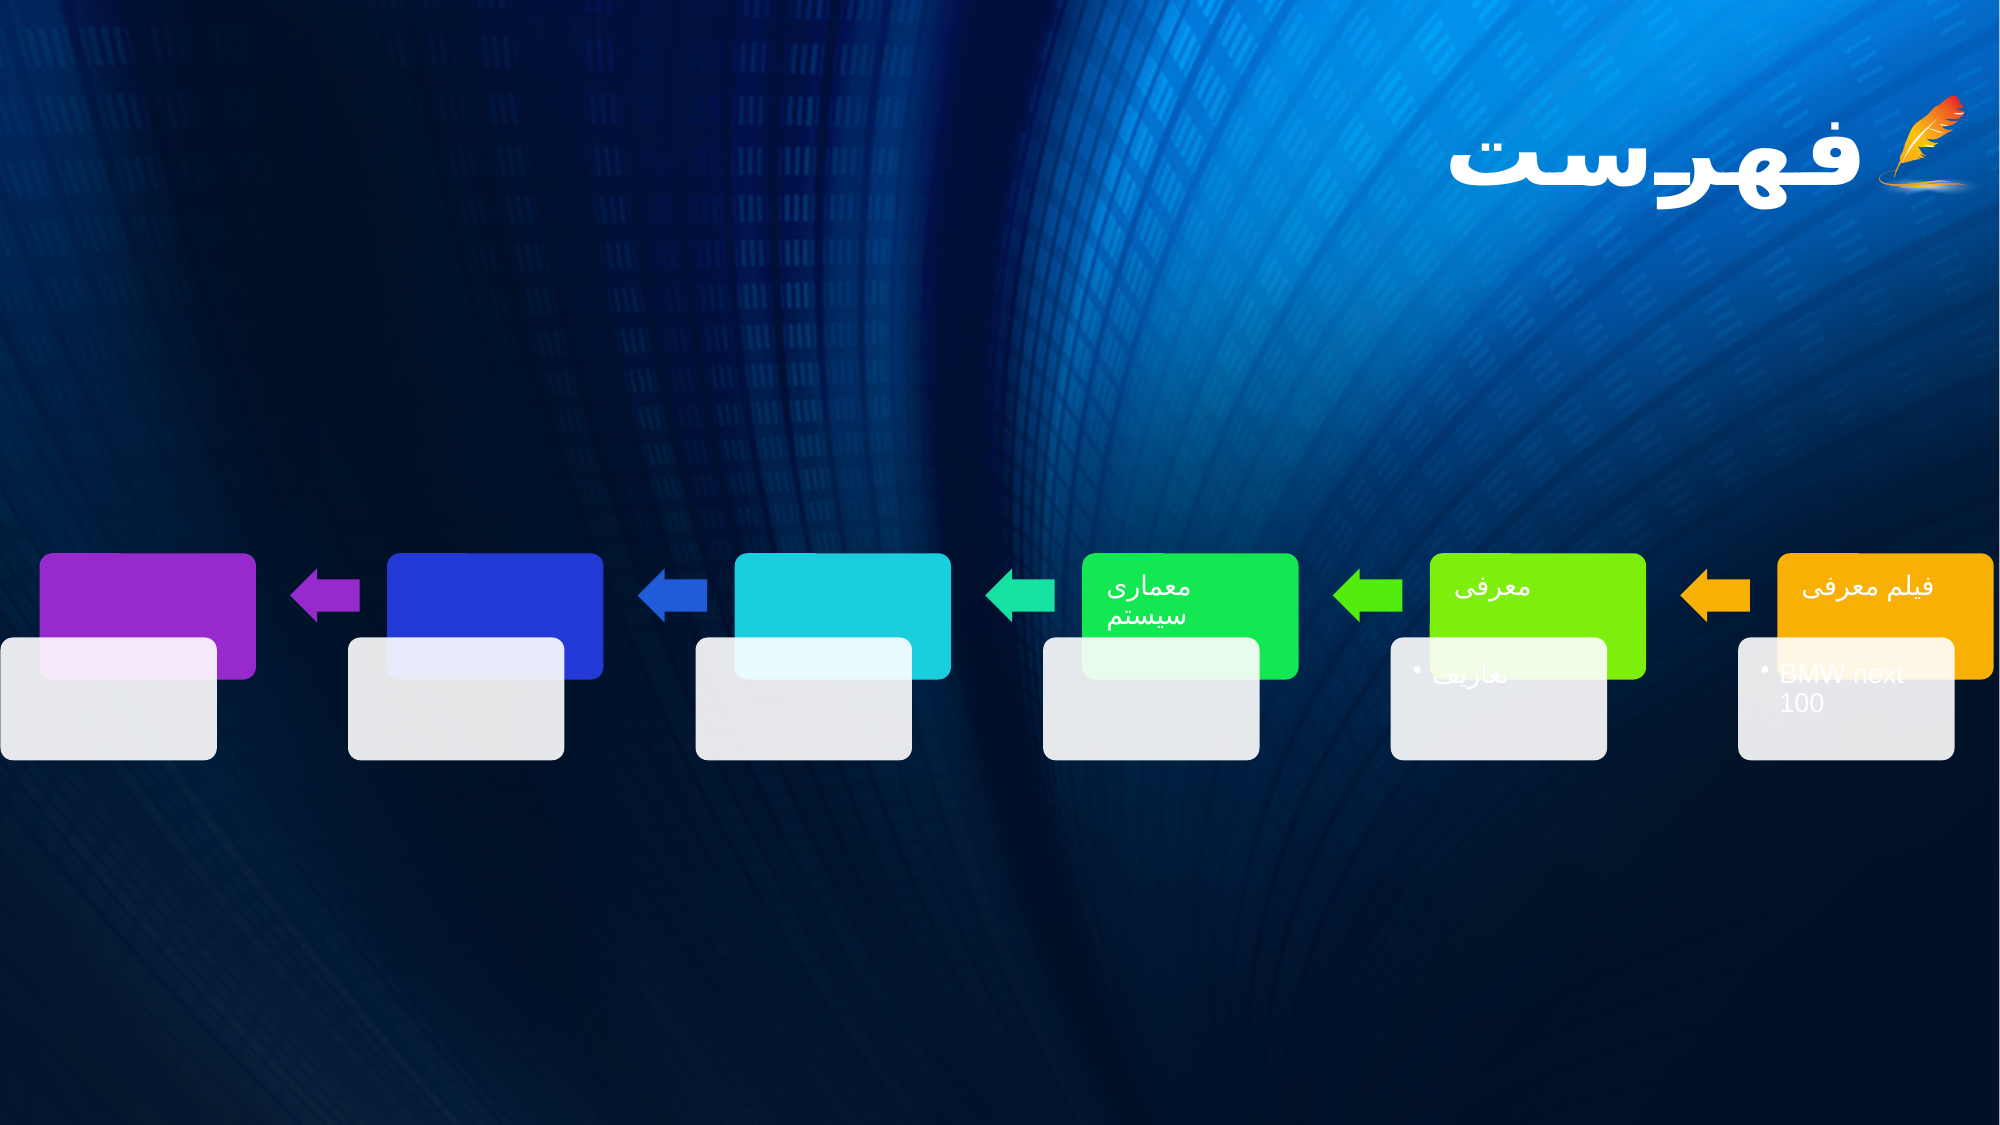

فهرست
فیلم معرفی
BMW next 100

معرفی
تعاریف

معماری سیستم